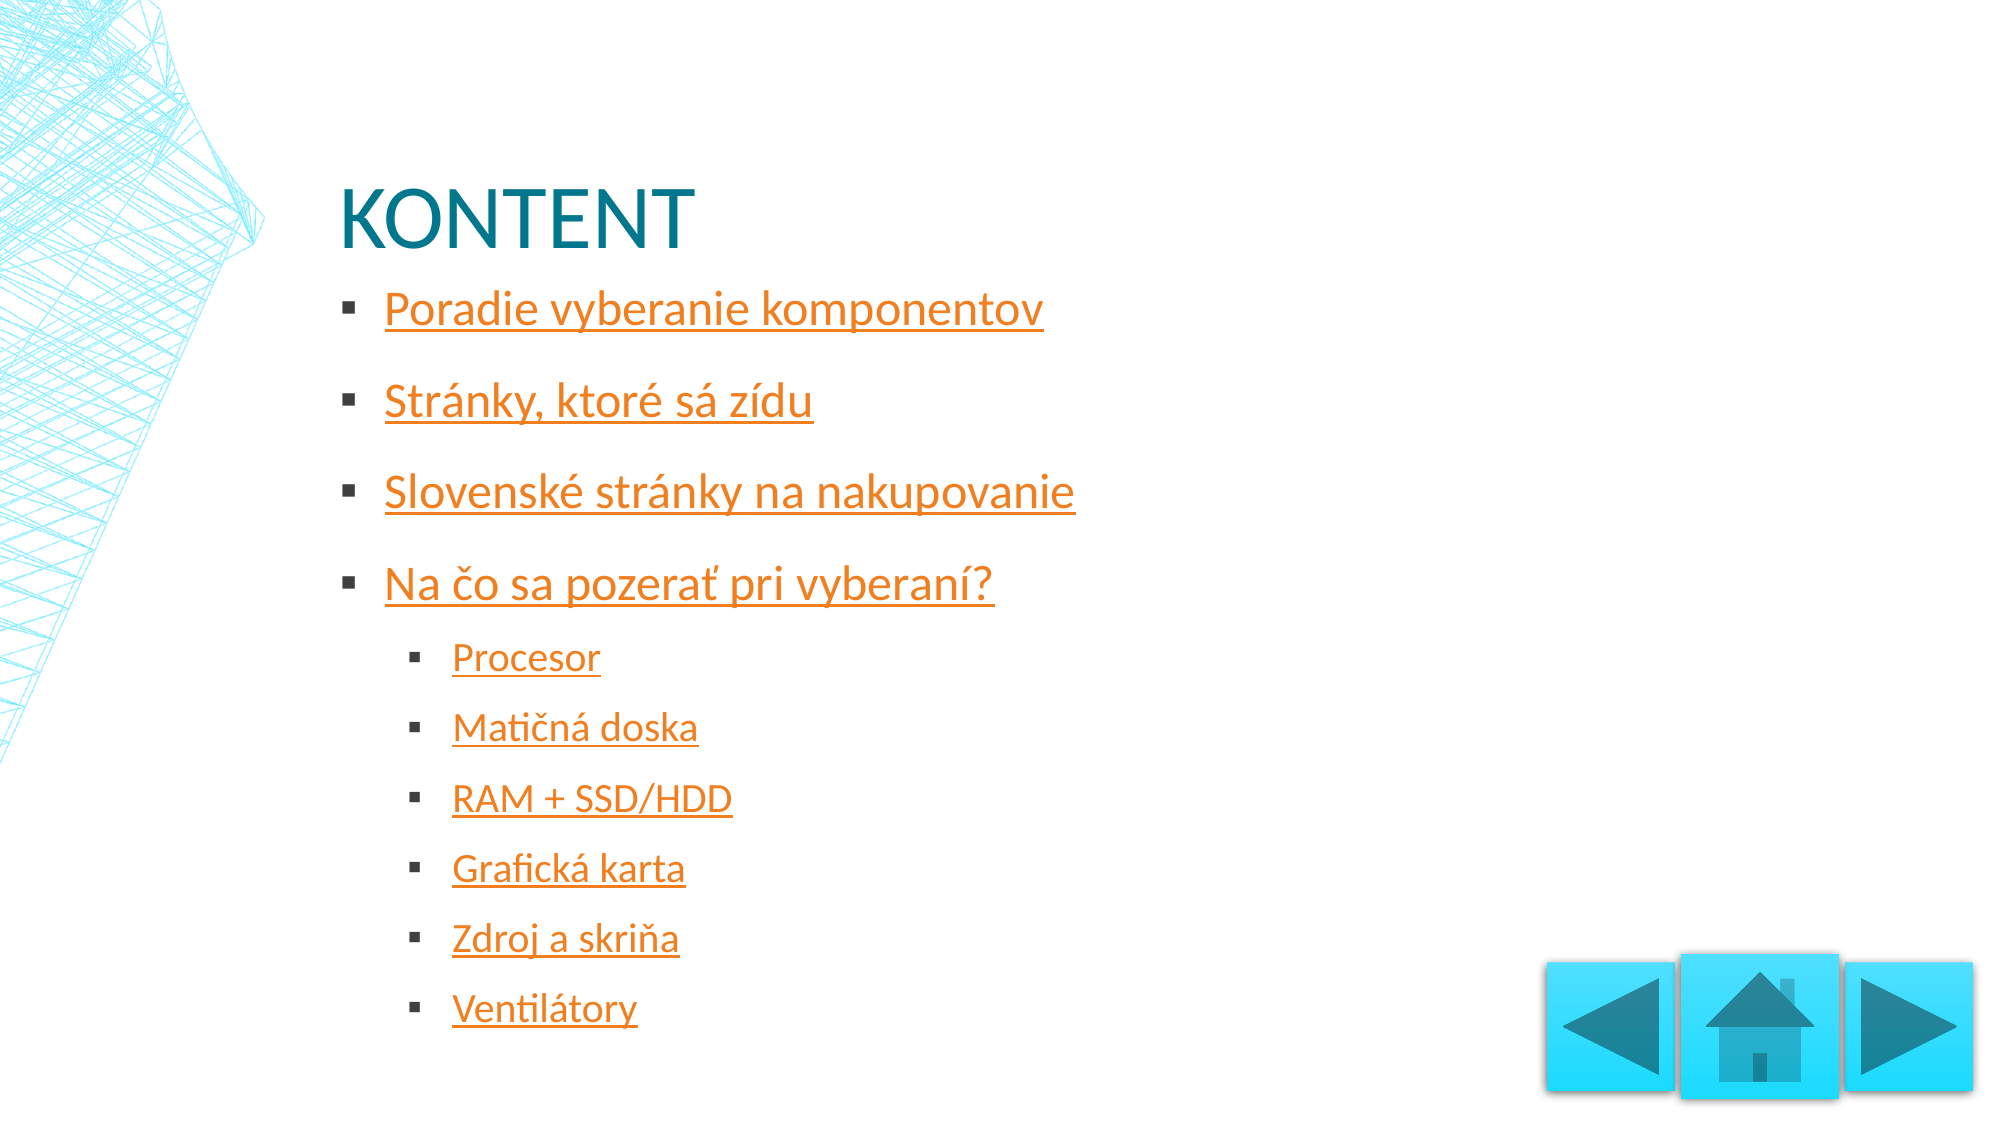

# Kontent
Poradie vyberanie komponentov
Stránky, ktoré sá zídu
Slovenské stránky na nakupovanie
Na čo sa pozerať pri vyberaní?
Procesor
Matičná doska
RAM + SSD/HDD
Grafická karta
Zdroj a skriňa
Ventilátory